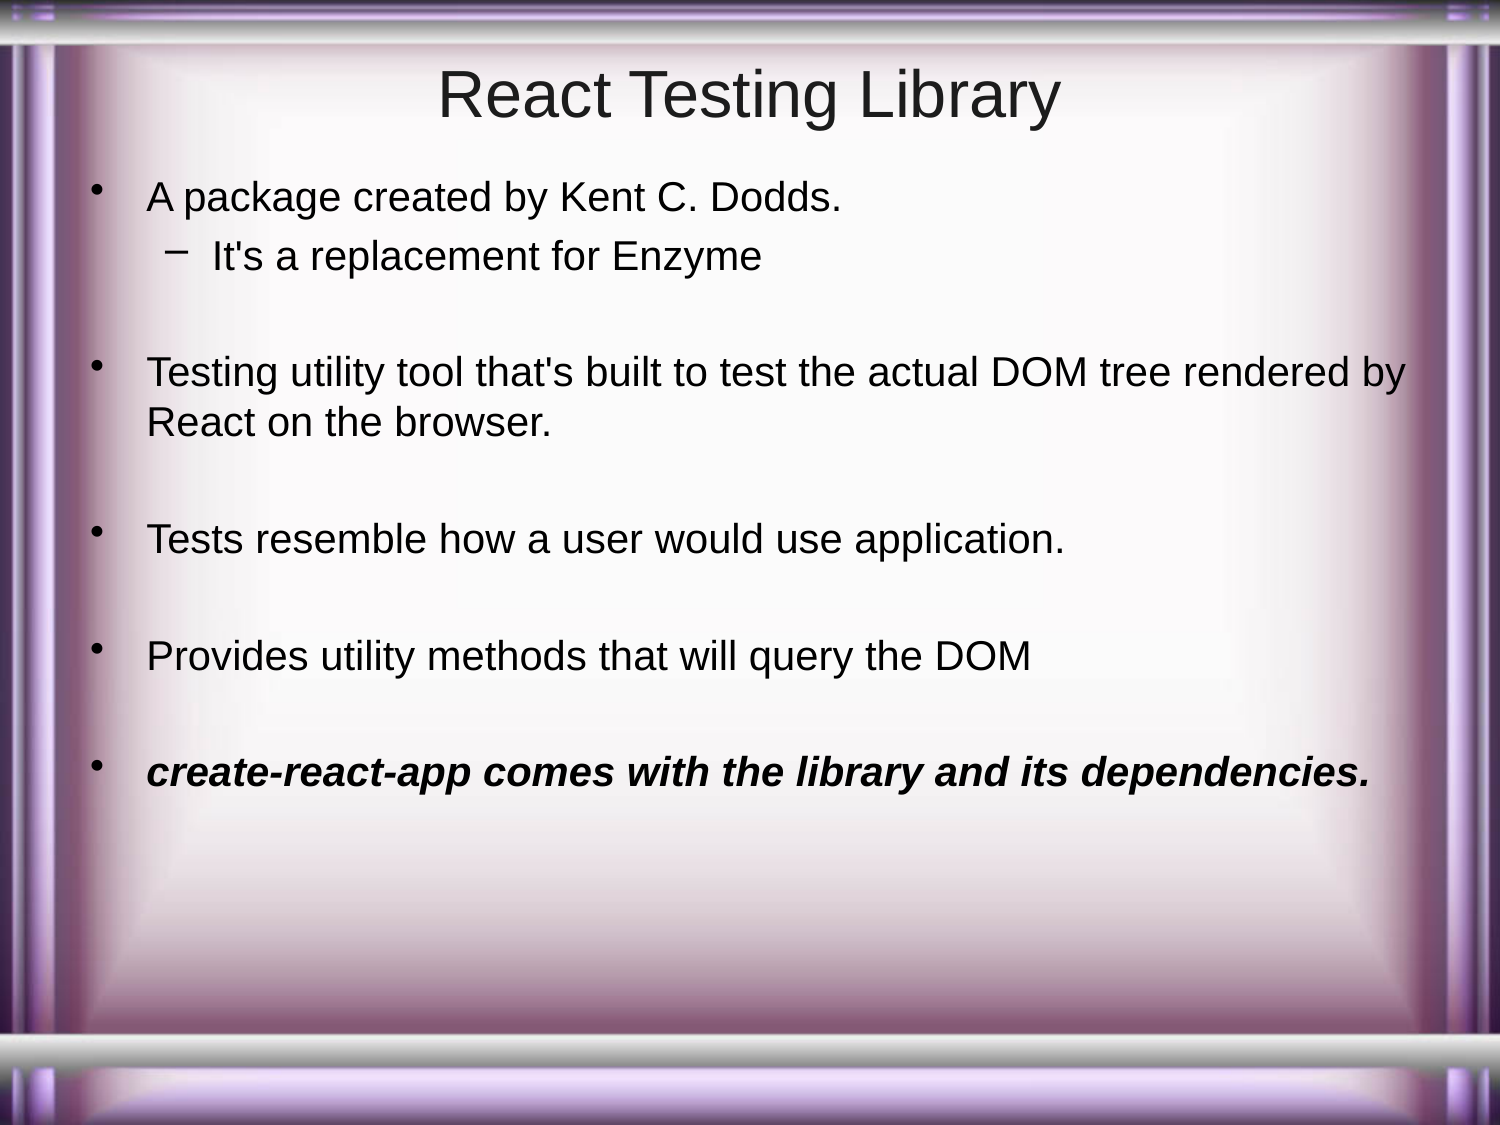

# React Testing Library
A package created by Kent C. Dodds.
It's a replacement for Enzyme

Testing utility tool that's built to test the actual DOM tree rendered by React on the browser.

Tests resemble how a user would use application.

Provides utility methods that will query the DOM

create-react-app comes with the library and its dependencies.